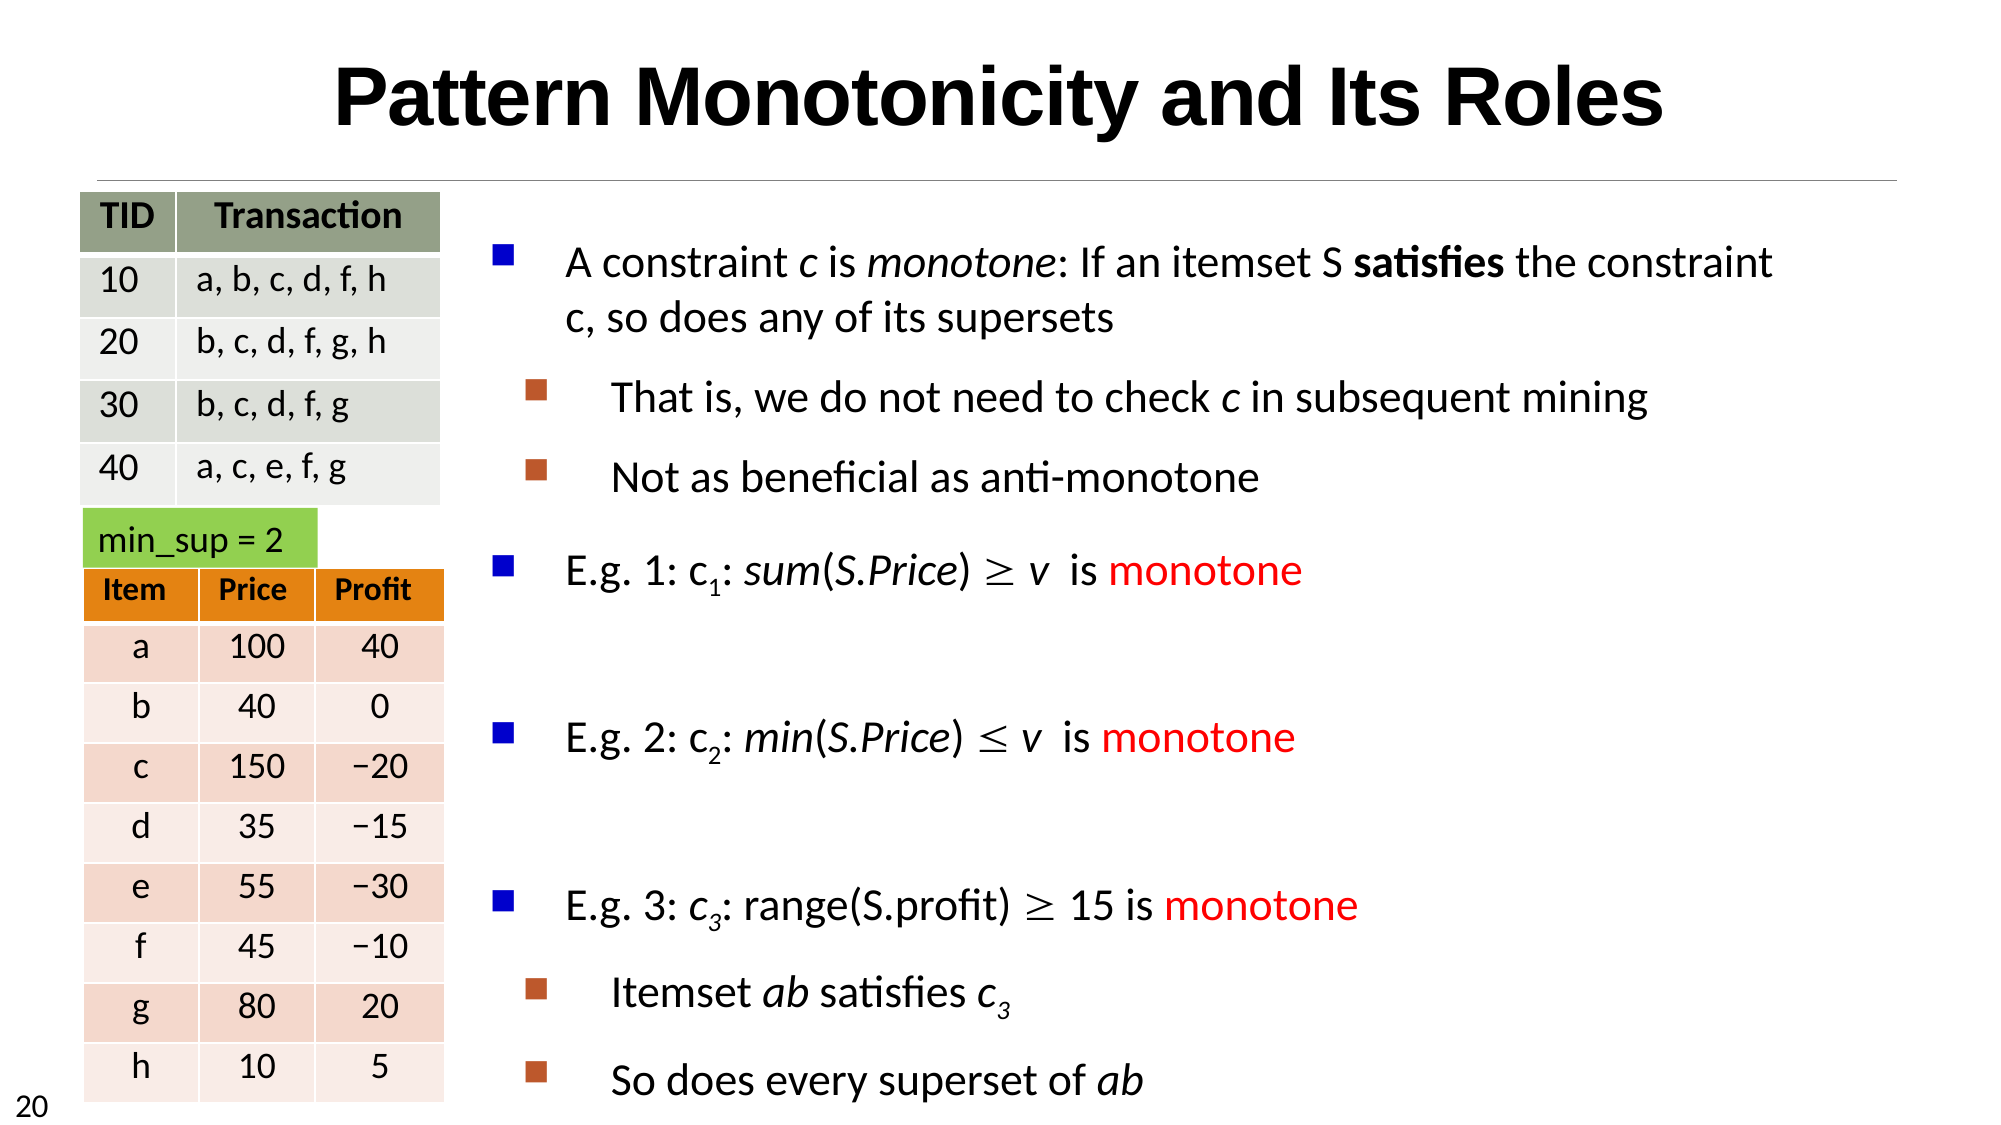

# Pattern Monotonicity and Its Roles
| TID | Transaction |
| --- | --- |
| 10 | a, b, c, d, f, h |
| 20 | b, c, d, f, g, h |
| 30 | b, c, d, f, g |
| 40 | a, c, e, f, g |
A constraint c is monotone: If an itemset S satisfies the constraint c, so does any of its supersets
That is, we do not need to check c in subsequent mining
Not as beneficial as anti-monotone
E.g. 1: c1: sum(S.Price) ≥ v  is monotone

E.g. 2: c2: min(S.Price) ≤ v  is monotone

E.g. 3: c3: range(S.profit) ≥ 15 is monotone
Itemset ab satisfies c3
So does every superset of ab
min_sup = 2
| Item | Price | Profit |
| --- | --- | --- |
| a | 100 | 40 |
| b | 40 | 0 |
| c | 150 | −20 |
| d | 35 | −15 |
| e | 55 | −30 |
| f | 45 | −10 |
| g | 80 | 20 |
| h | 10 | 5 |